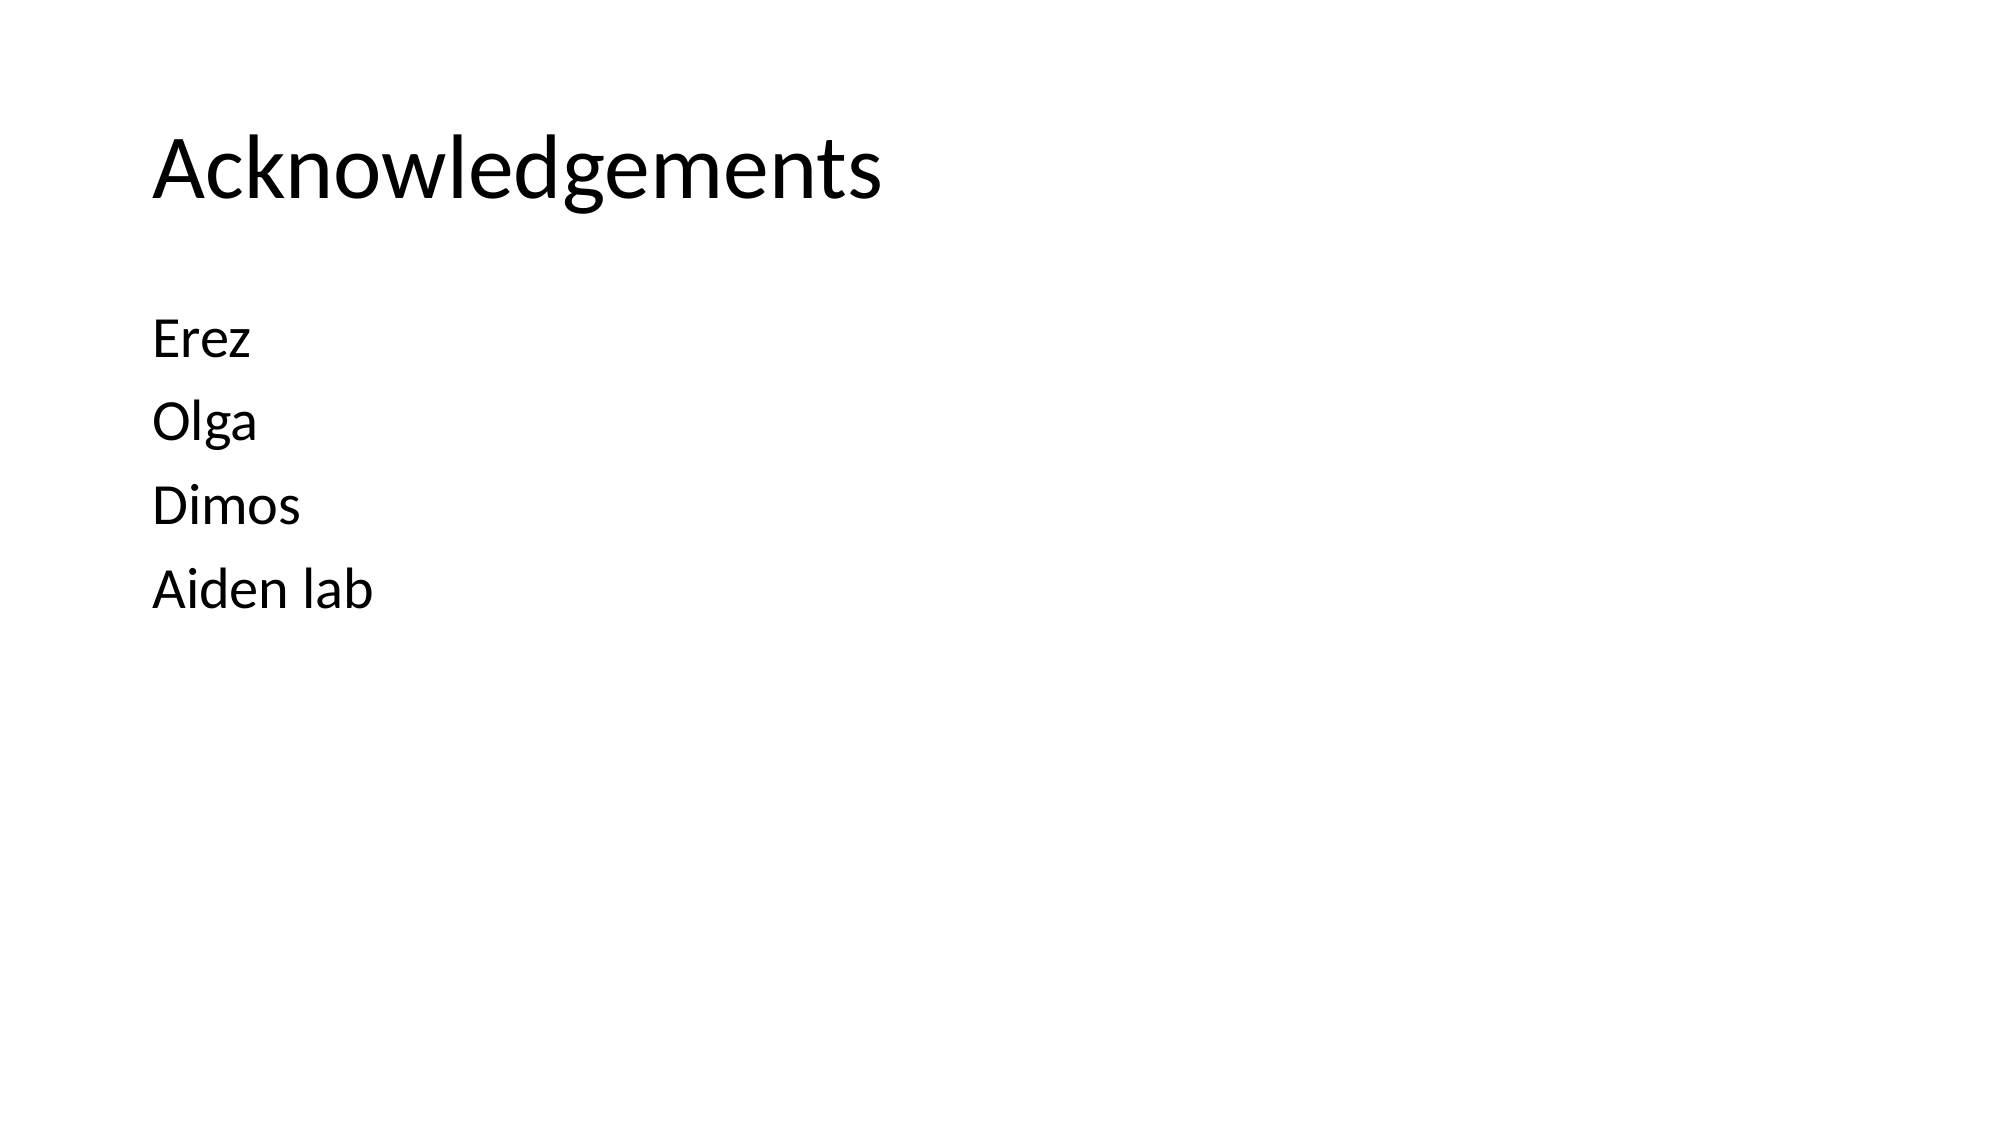

# Acknowledgements
Erez
Olga
Dimos
Aiden lab